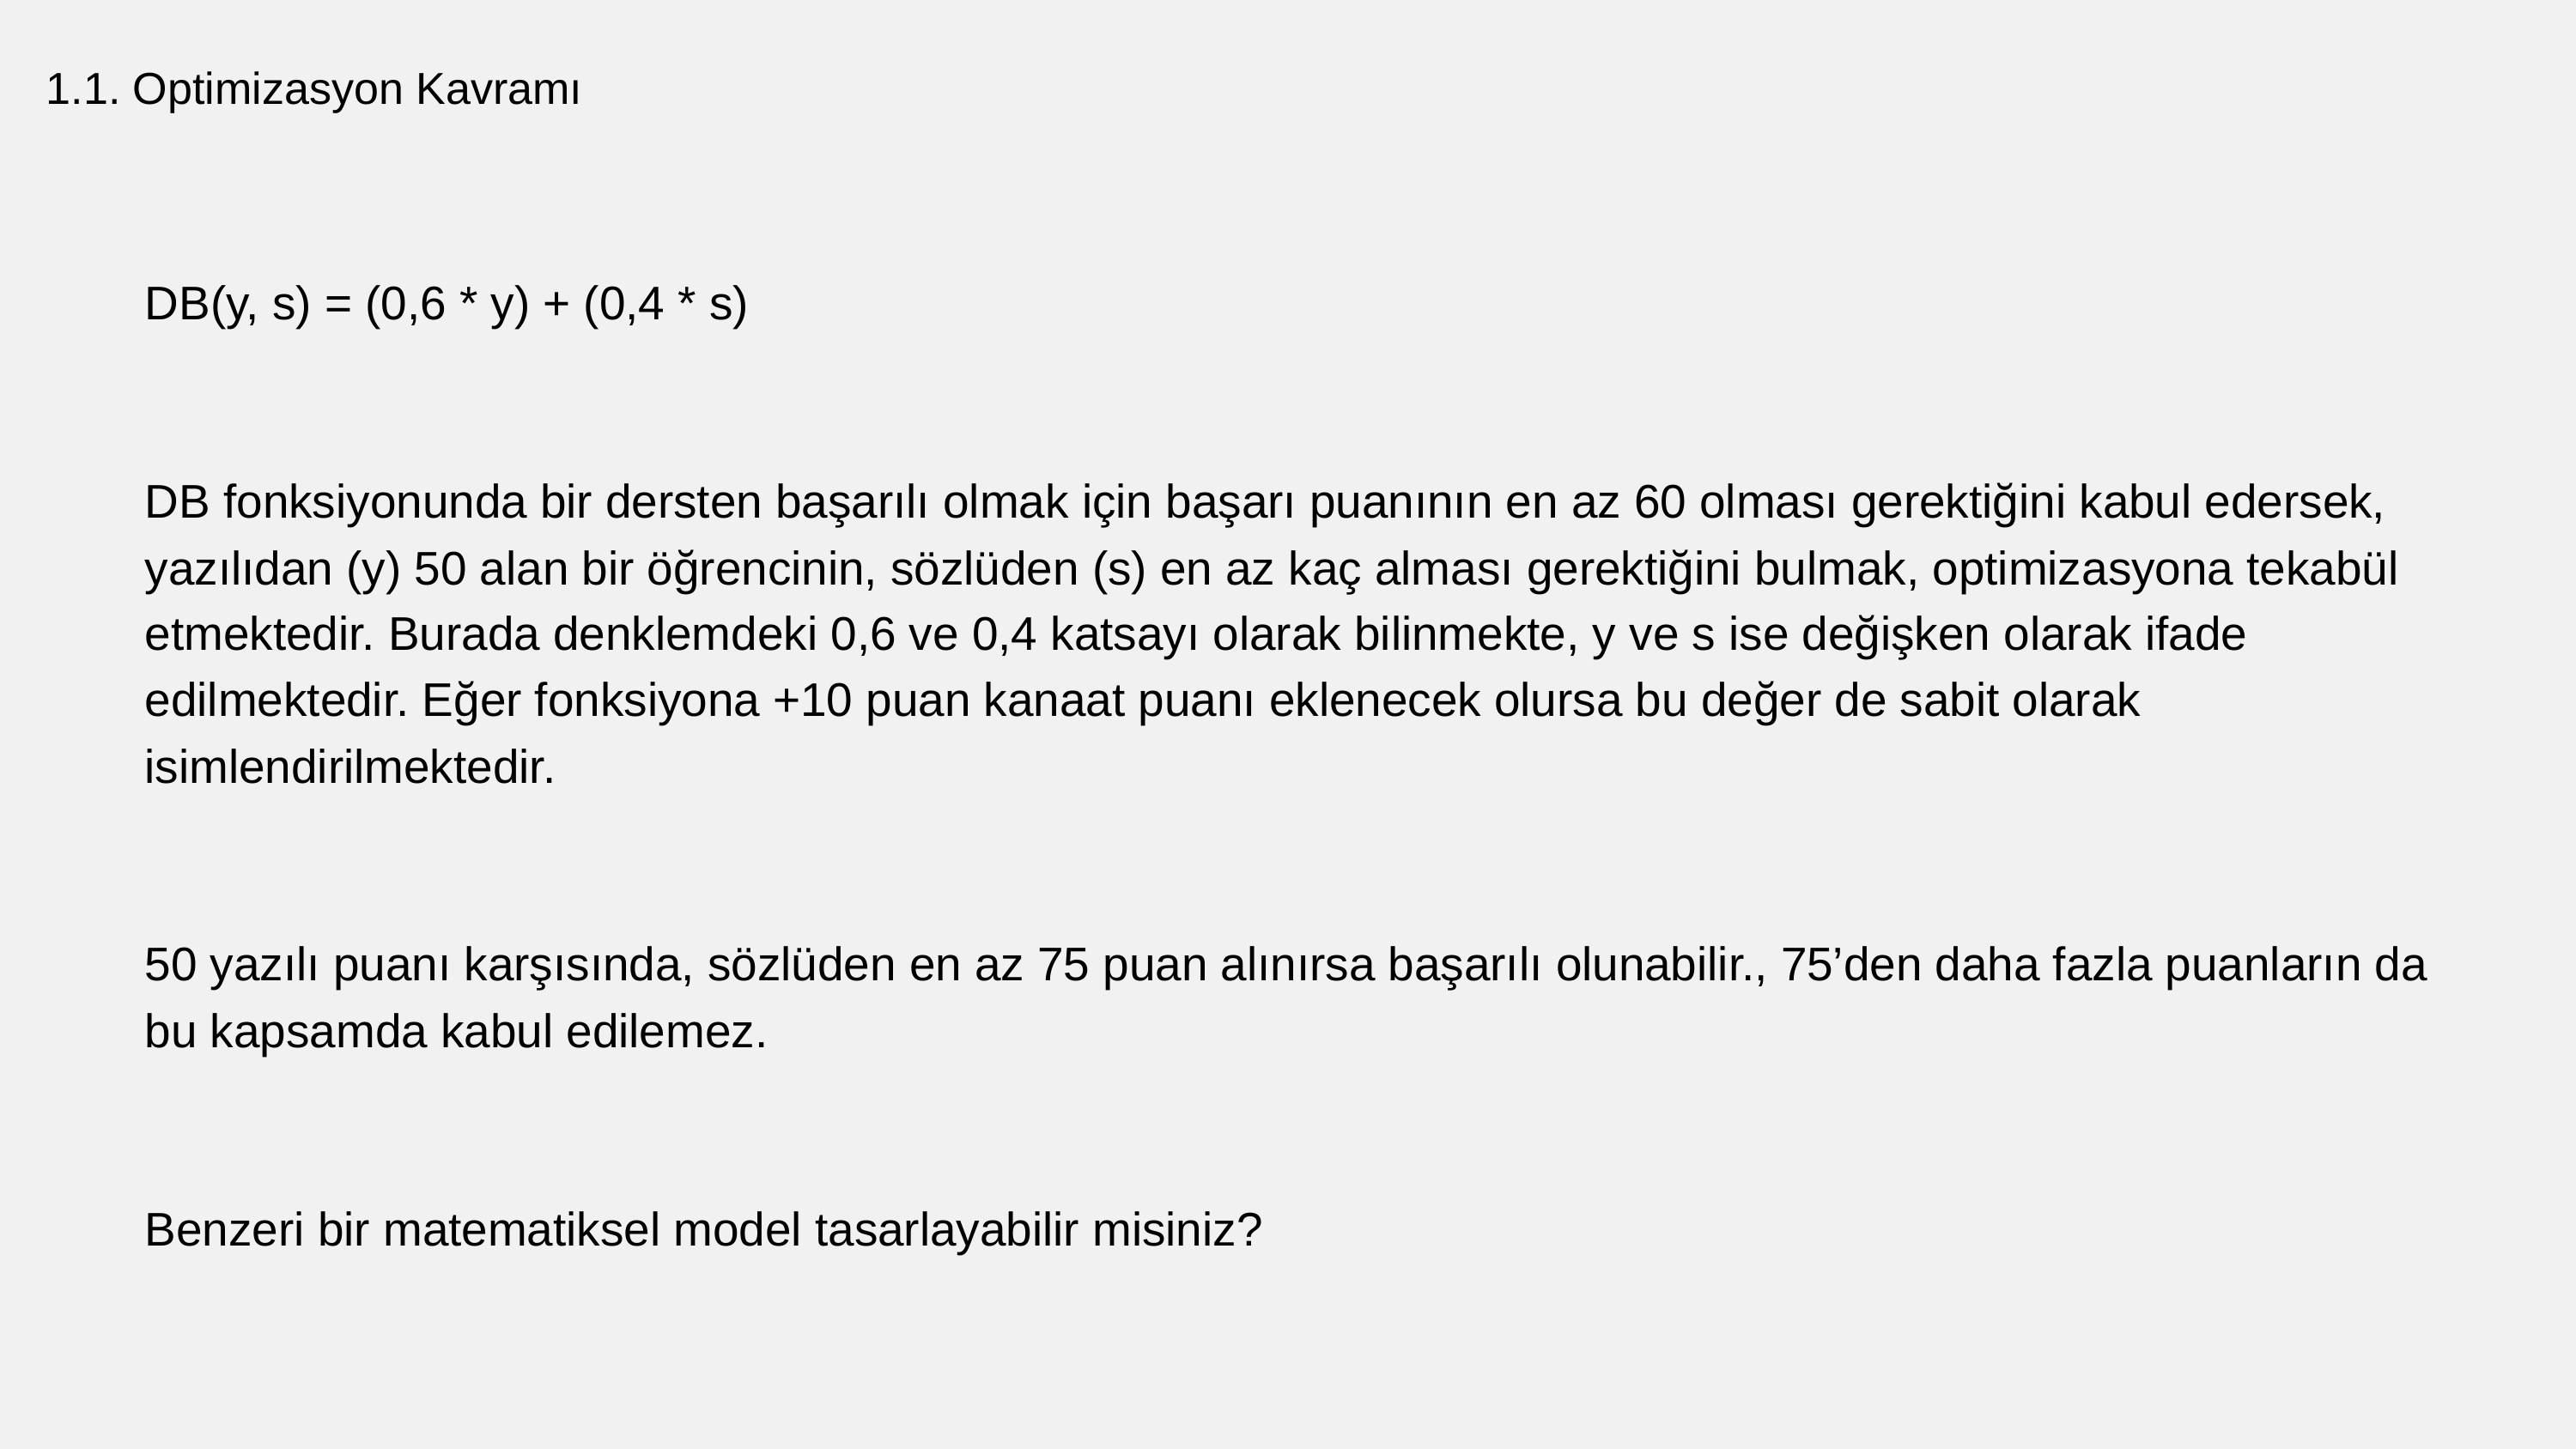

1.1. Optimizasyon Kavramı
DB(y, s) = (0,6 * y) + (0,4 * s)

DB fonksiyonunda bir dersten başarılı olmak için başarı puanının en az 60 olması gerektiğini kabul edersek, yazılıdan (y) 50 alan bir öğrencinin, sözlüden (s) en az kaç alması gerektiğini bulmak, optimizasyona tekabül etmektedir. Burada denklemdeki 0,6 ve 0,4 katsayı olarak bilinmekte, y ve s ise değişken olarak ifade edilmektedir. Eğer fonksiyona +10 puan kanaat puanı eklenecek olursa bu değer de sabit olarak isimlendirilmektedir.

50 yazılı puanı karşısında, sözlüden en az 75 puan alınırsa başarılı olunabilir., 75’den daha fazla puanların da bu kapsamda kabul edilemez.

Benzeri bir matematiksel model tasarlayabilir misiniz?